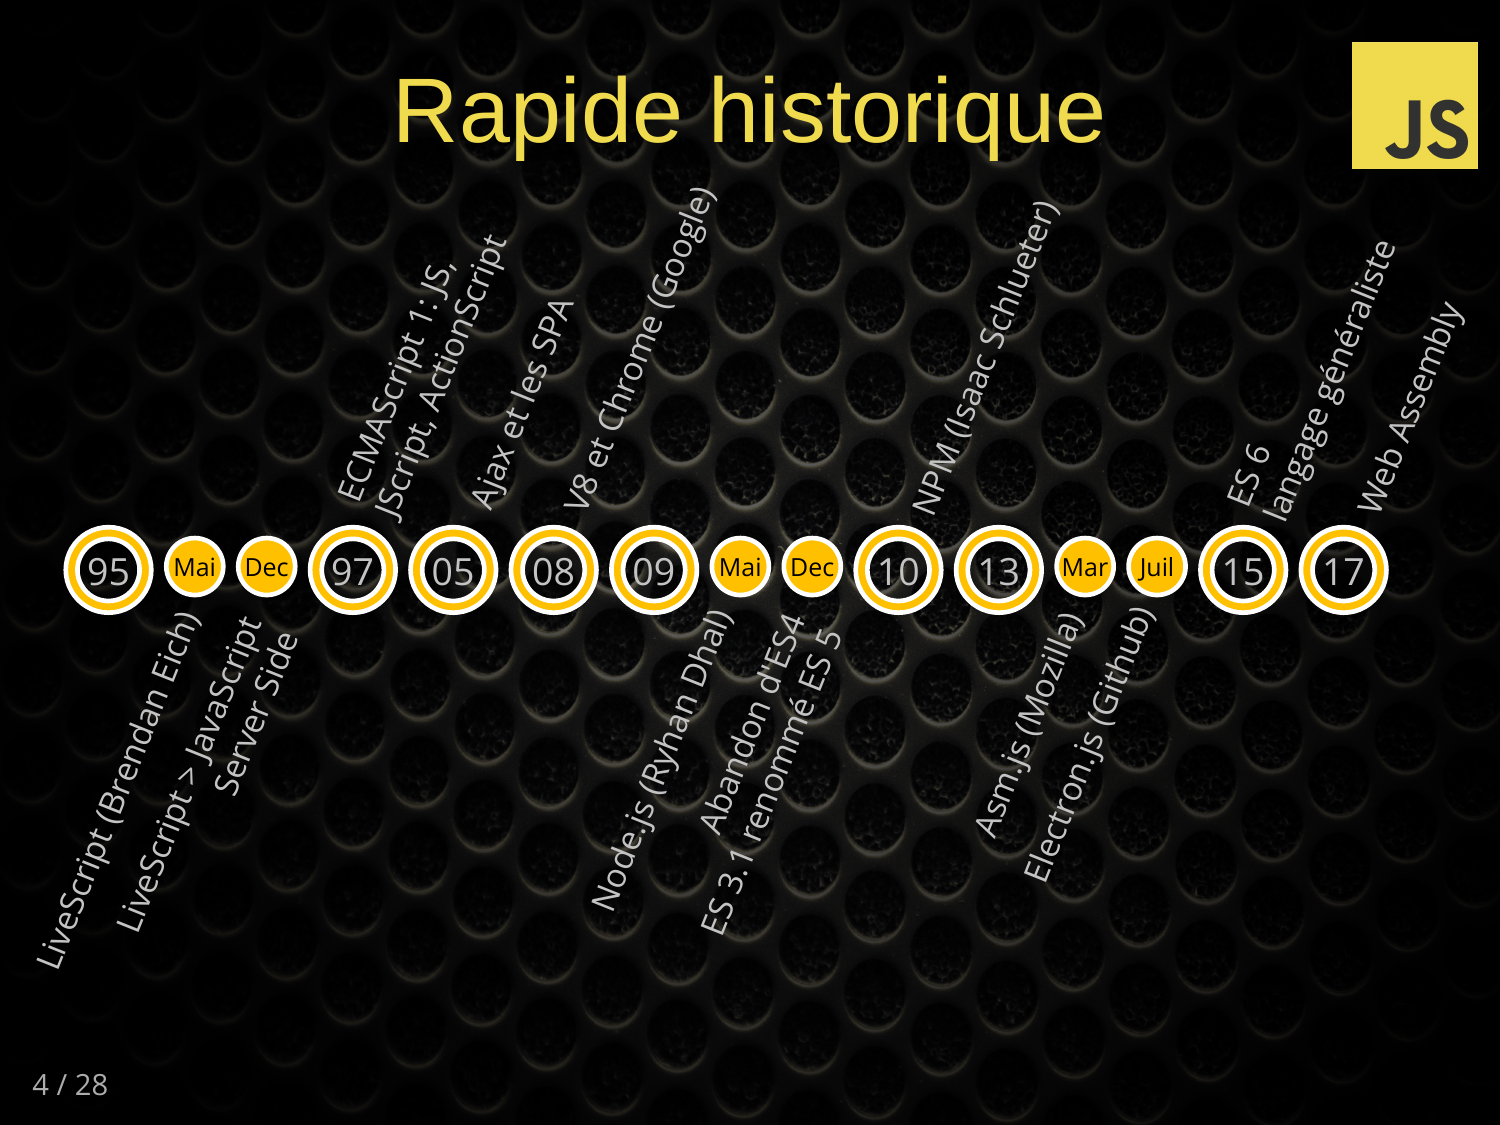

# Rapide historique
ECMAScript 1: JS,
JScript, ActionScript
V8 et Chrome (Google)
ES 6
langage généraliste
NPM (Isaac Schlueter)
Ajax et les SPA
Web Assembly
95
97
05
08
09
10
13
15
17
Mai
Dec
Mai
Dec
Mar
Juil
Asm.js (Mozilla)
Electron.js (Github)
Abandon d'ES4
ES 3.1 renommé ES 5
Node.js (Ryhan Dhal)
LiveScript > JavaScript
Server Side
LiveScript (Brendan Eich)